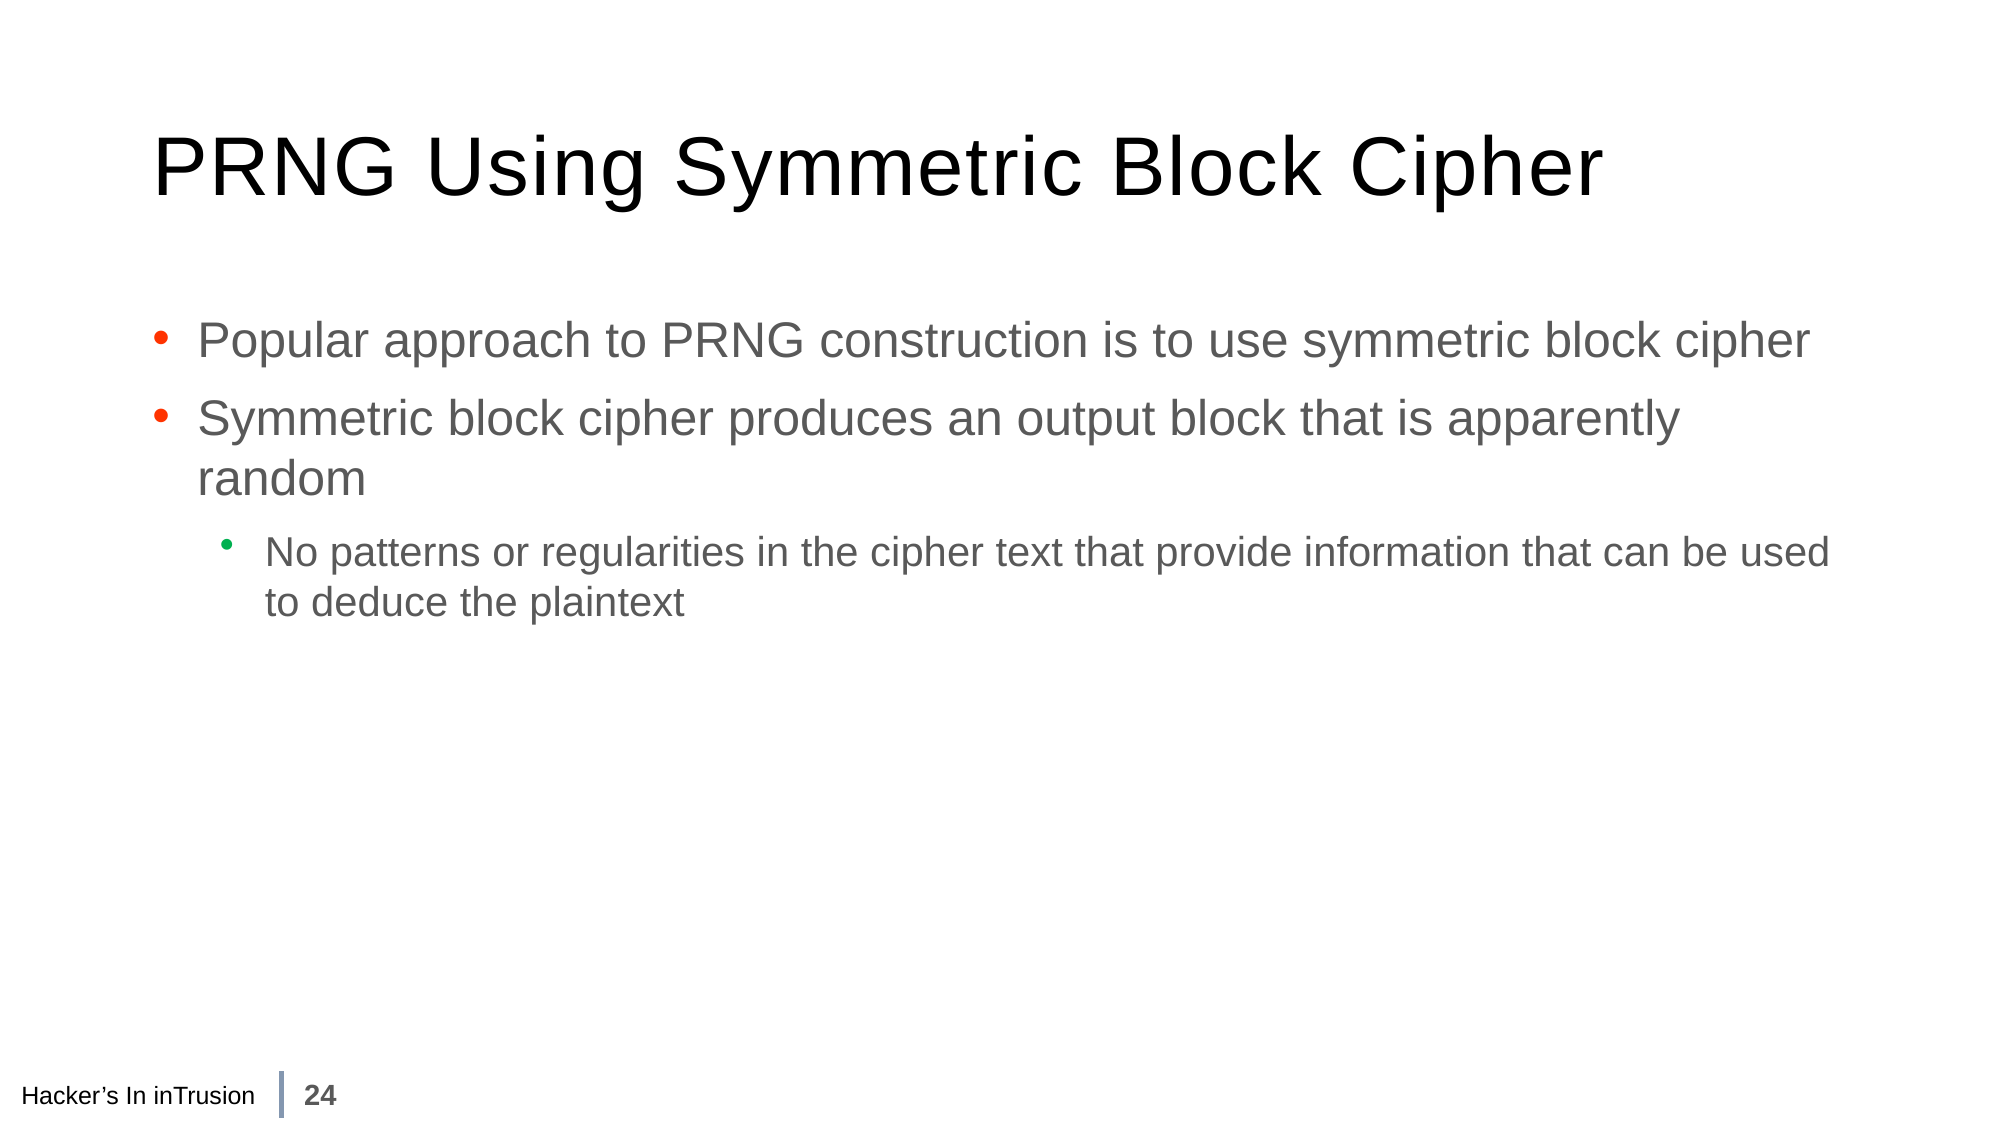

# PRNG Using Symmetric Block Cipher
Popular approach to PRNG construction is to use symmetric block cipher
Symmetric block cipher produces an output block that is apparently random
No patterns or regularities in the cipher text that provide information that can be used to deduce the plaintext